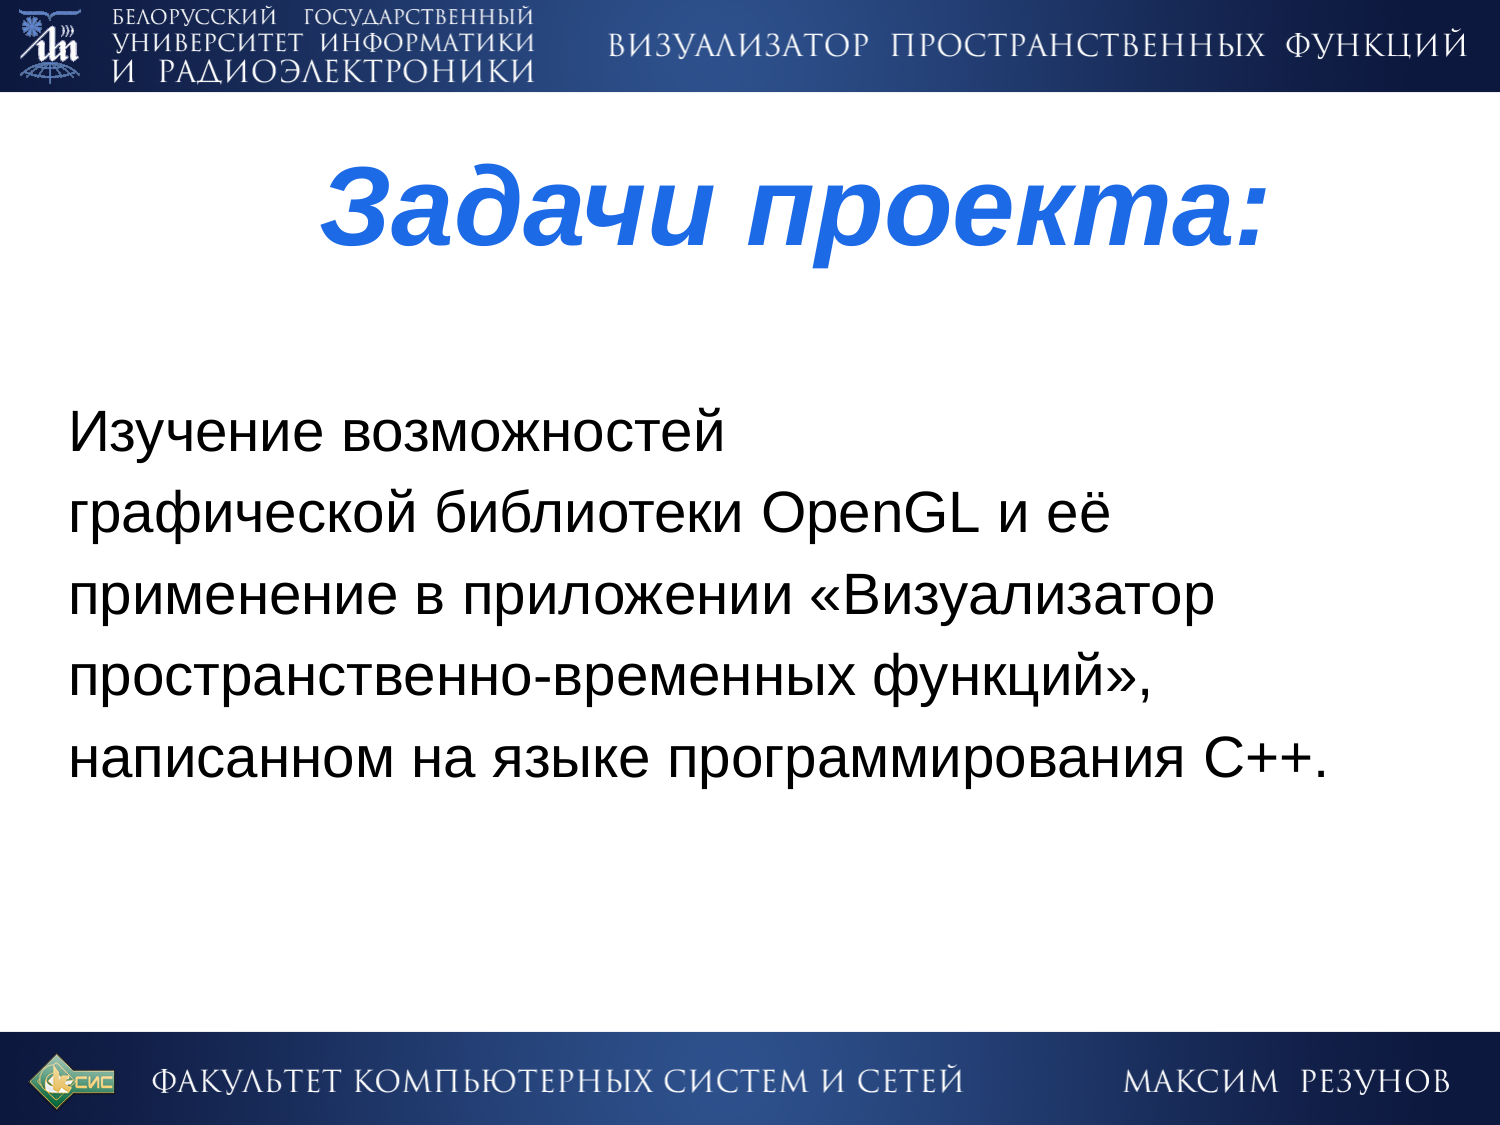

Задачи проекта:
Изучение возможностей
графической библиотеки OpenGL и её
применение в приложении «Визуализатор
пространственно-временных функций»,
написанном на языке программирования C++.